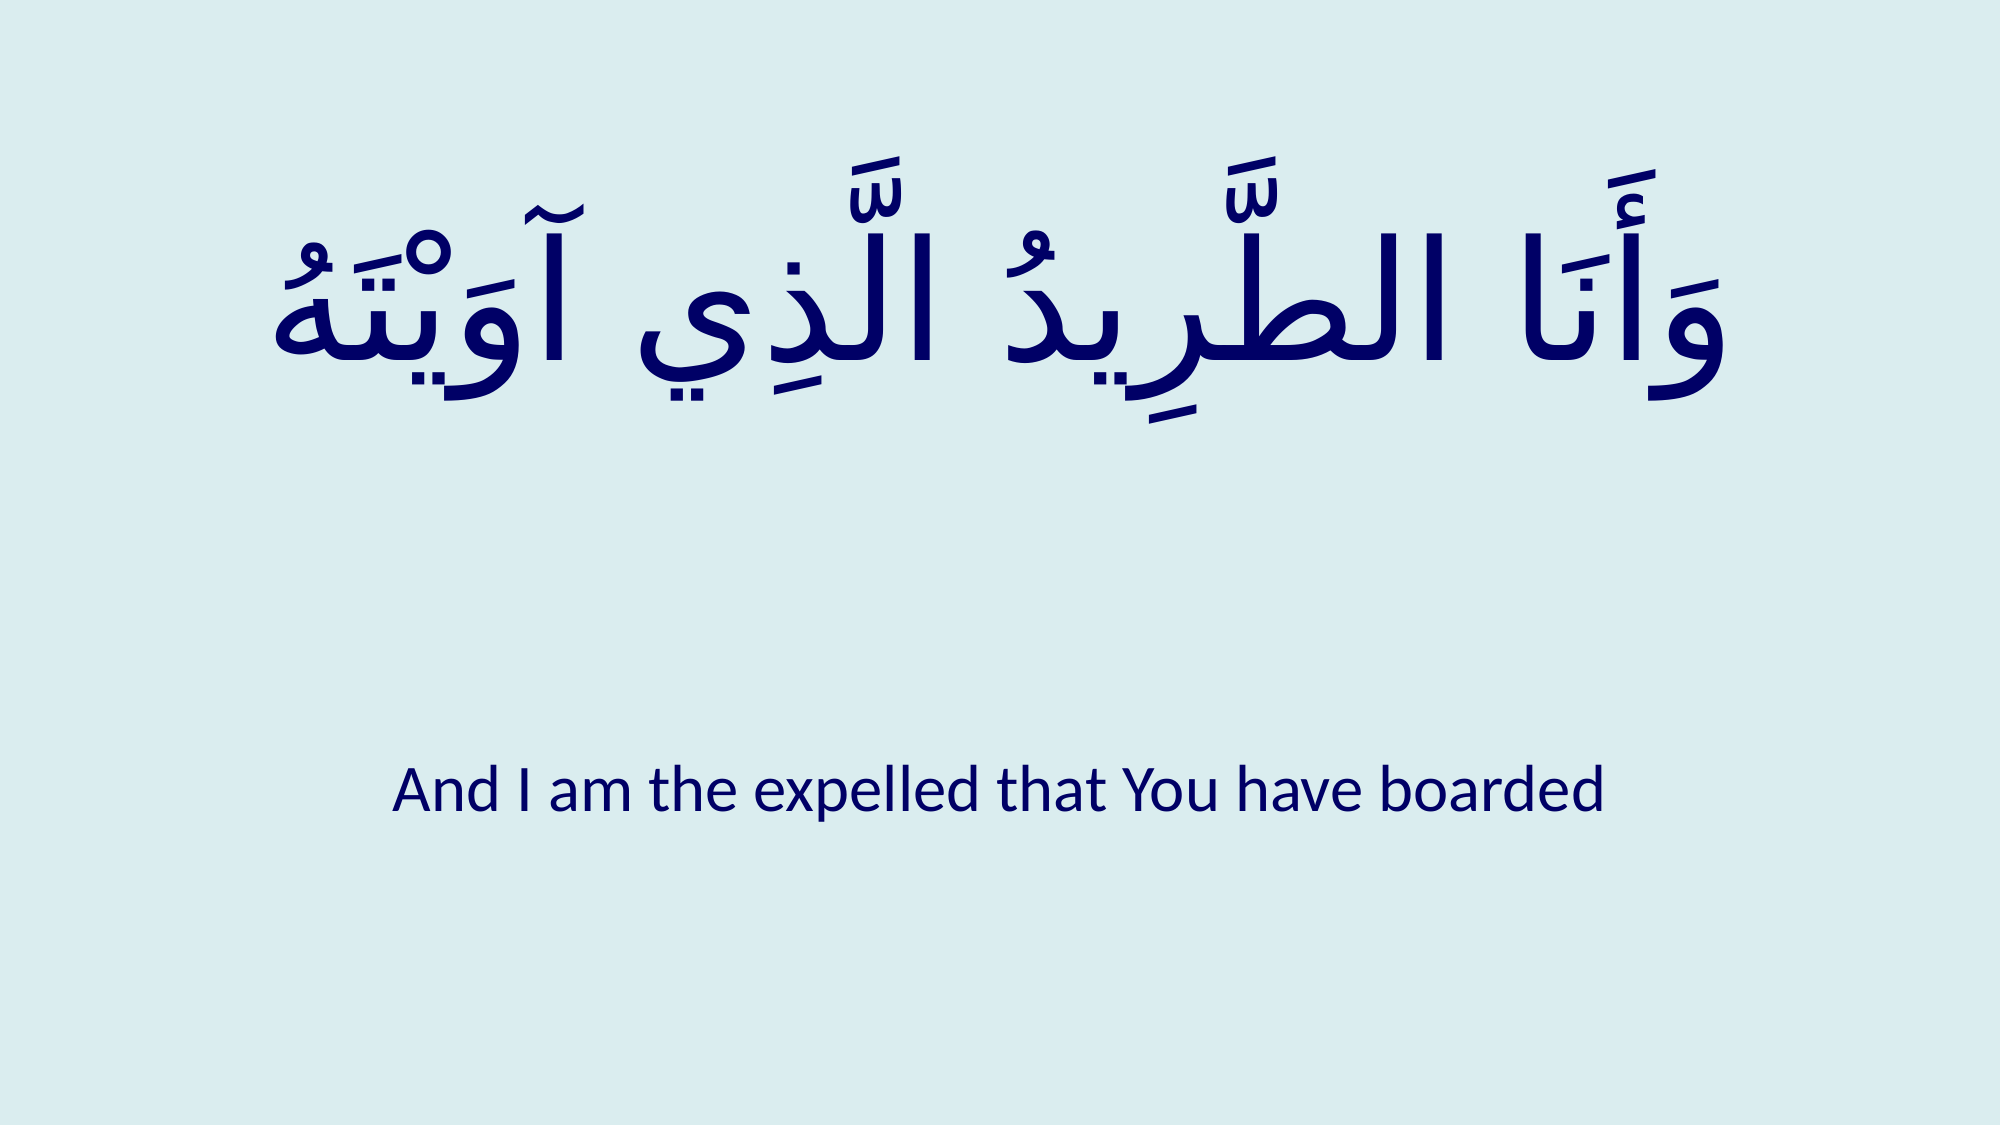

# وَأَنَا الطَّرِيدُ الَّذِي آوَيْتَهُ
And I am the expelled that You have boarded